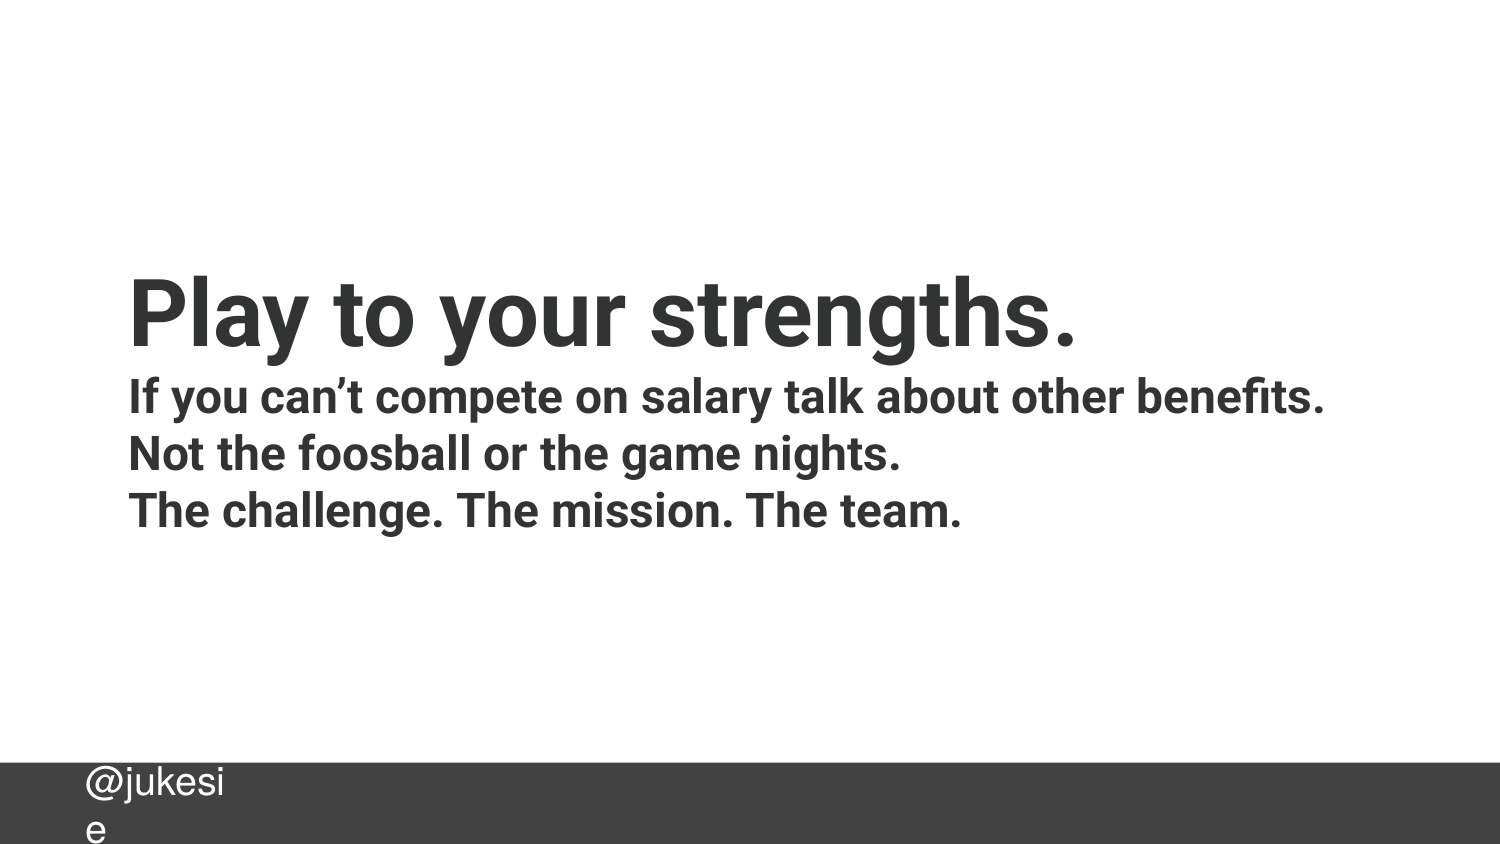

Play to your strengths.
If you can’t compete on salary talk about other benefits.
Not the foosball or the game nights.
The challenge. The mission. The team.
@jukesie